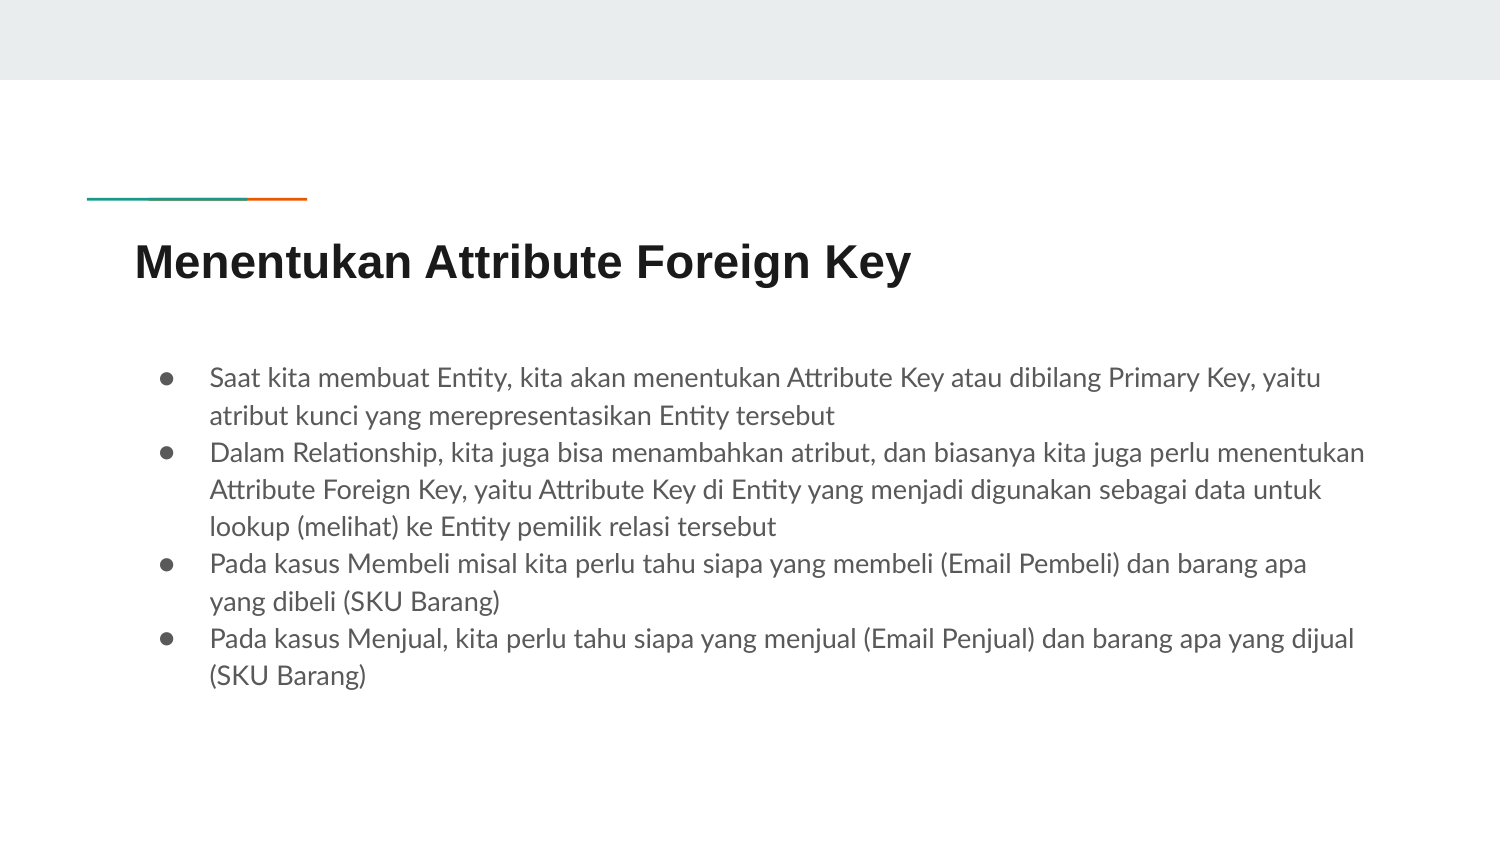

# Menentukan Attribute Foreign Key
Saat kita membuat Entity, kita akan menentukan Attribute Key atau dibilang Primary Key, yaitu atribut kunci yang merepresentasikan Entity tersebut
Dalam Relationship, kita juga bisa menambahkan atribut, dan biasanya kita juga perlu menentukan Attribute Foreign Key, yaitu Attribute Key di Entity yang menjadi digunakan sebagai data untuk lookup (melihat) ke Entity pemilik relasi tersebut
Pada kasus Membeli misal kita perlu tahu siapa yang membeli (Email Pembeli) dan barang apa yang dibeli (SKU Barang)
Pada kasus Menjual, kita perlu tahu siapa yang menjual (Email Penjual) dan barang apa yang dijual (SKU Barang)